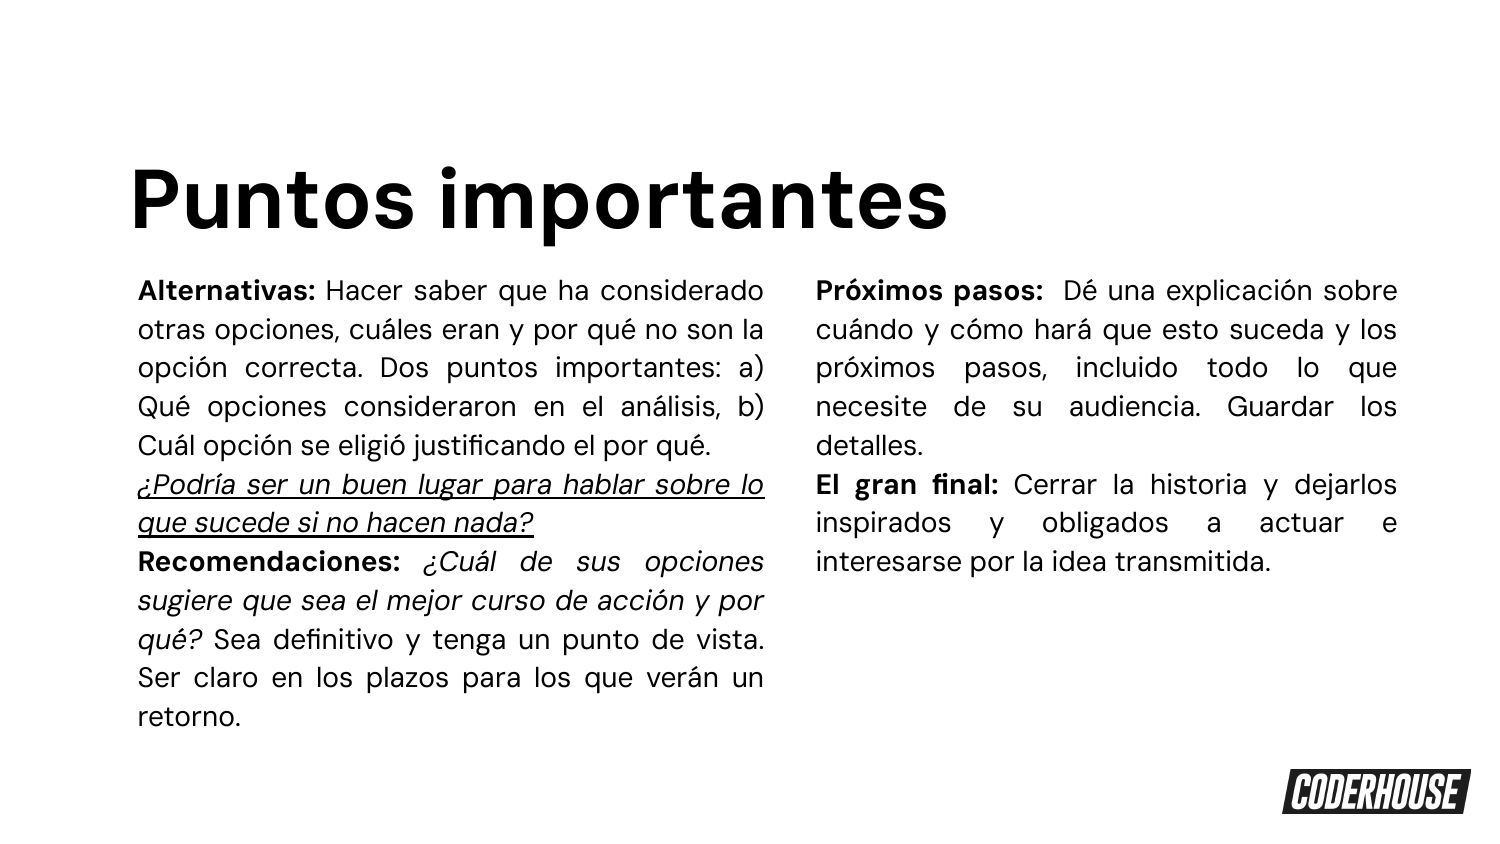

Puntos importantes
Alternativas: Hacer saber que ha considerado otras opciones, cuáles eran y por qué no son la opción correcta. Dos puntos importantes: a) Qué opciones consideraron en el análisis, b) Cuál opción se eligió justificando el por qué.
¿Podría ser un buen lugar para hablar sobre lo que sucede si no hacen nada?
Recomendaciones: ¿Cuál de sus opciones sugiere que sea el mejor curso de acción y por qué? Sea definitivo y tenga un punto de vista. Ser claro en los plazos para los que verán un retorno.
Próximos pasos:  Dé una explicación sobre cuándo y cómo hará que esto suceda y los próximos pasos, incluido todo lo que necesite de su audiencia. Guardar los detalles.
El gran final: Cerrar la historia y dejarlos inspirados y obligados a actuar e interesarse por la idea transmitida.